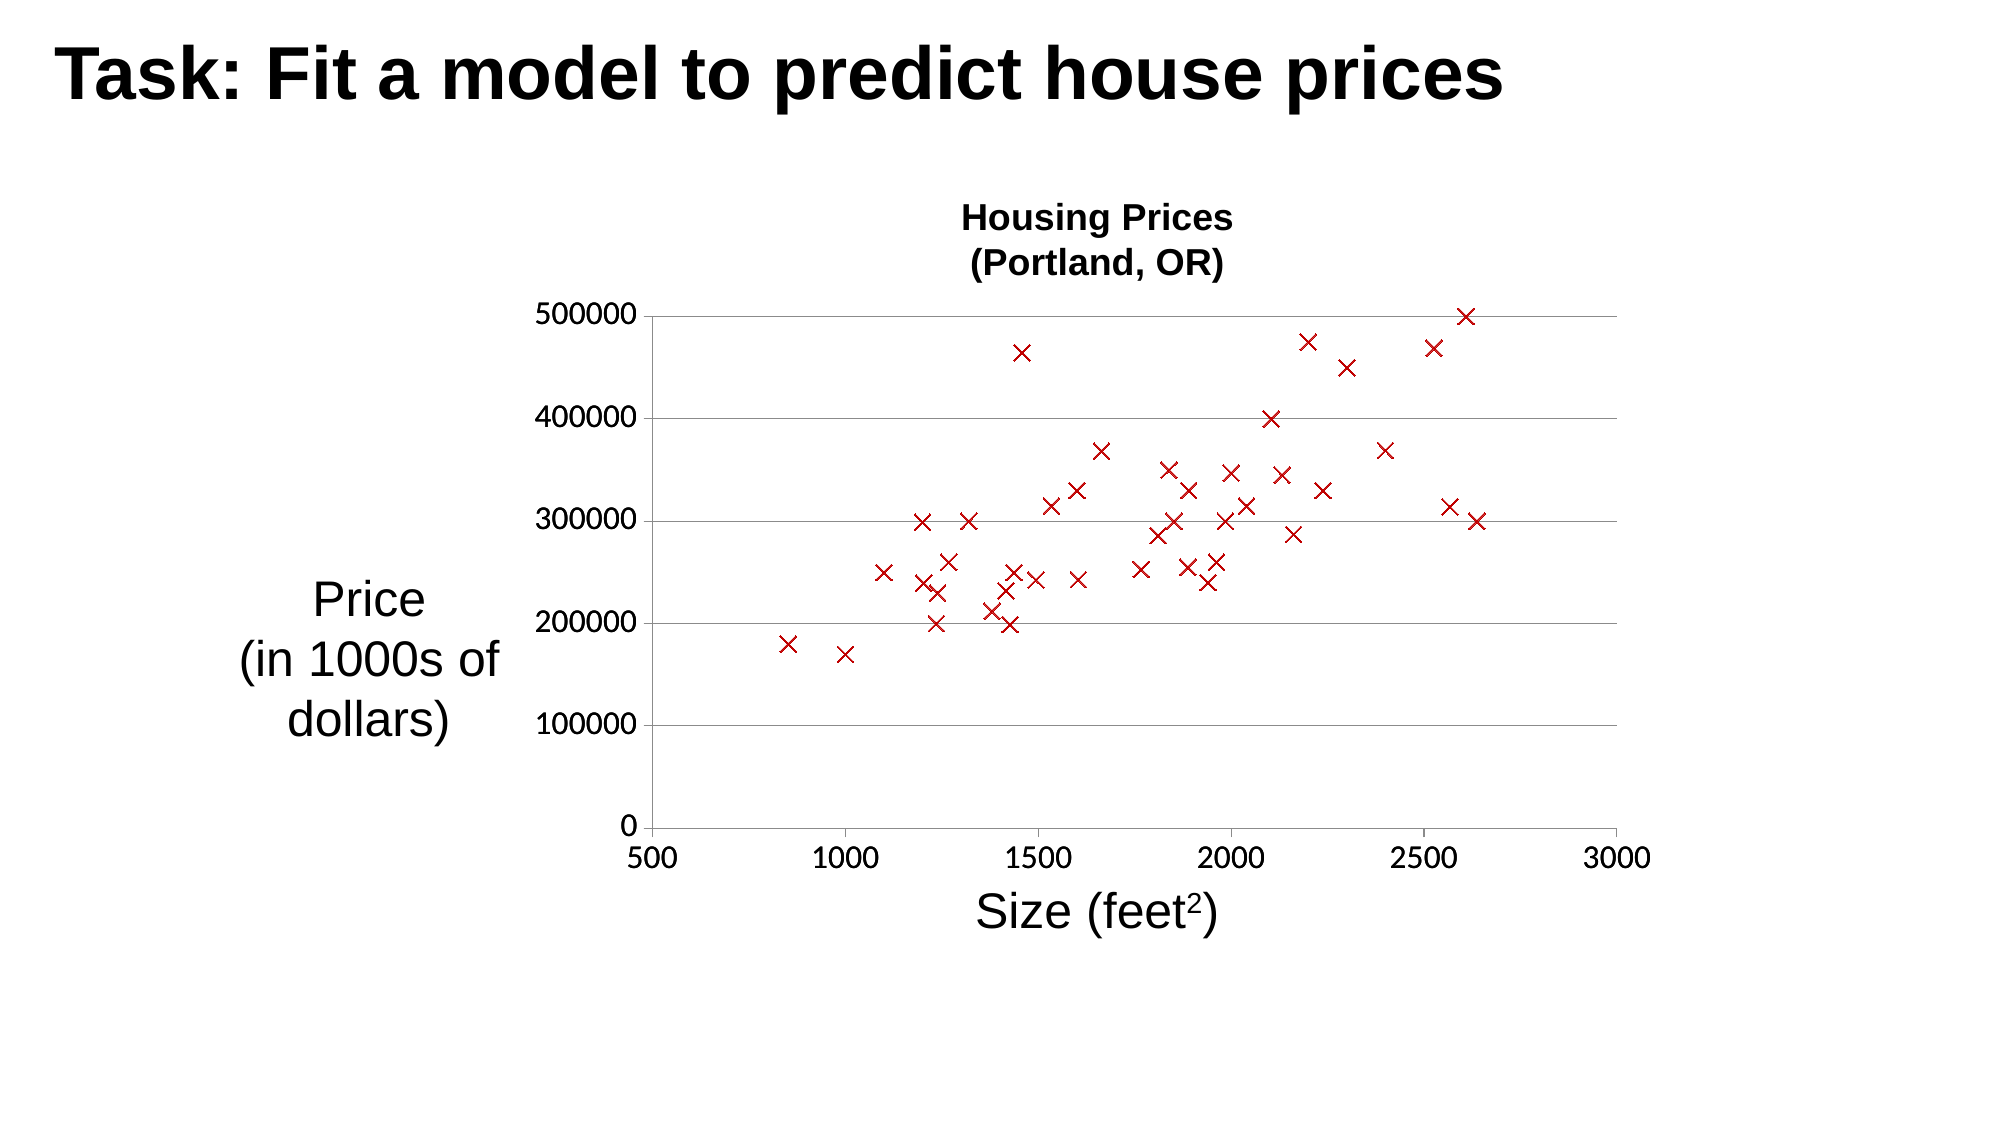

Task: Fit a model to predict house prices
Housing Prices
(Portland, OR)

### Chart

| Category |  |
|---|---|

### Chart

| Category |  |
|---|---|
Price
(in 1000s of dollars)
Size (feet2)